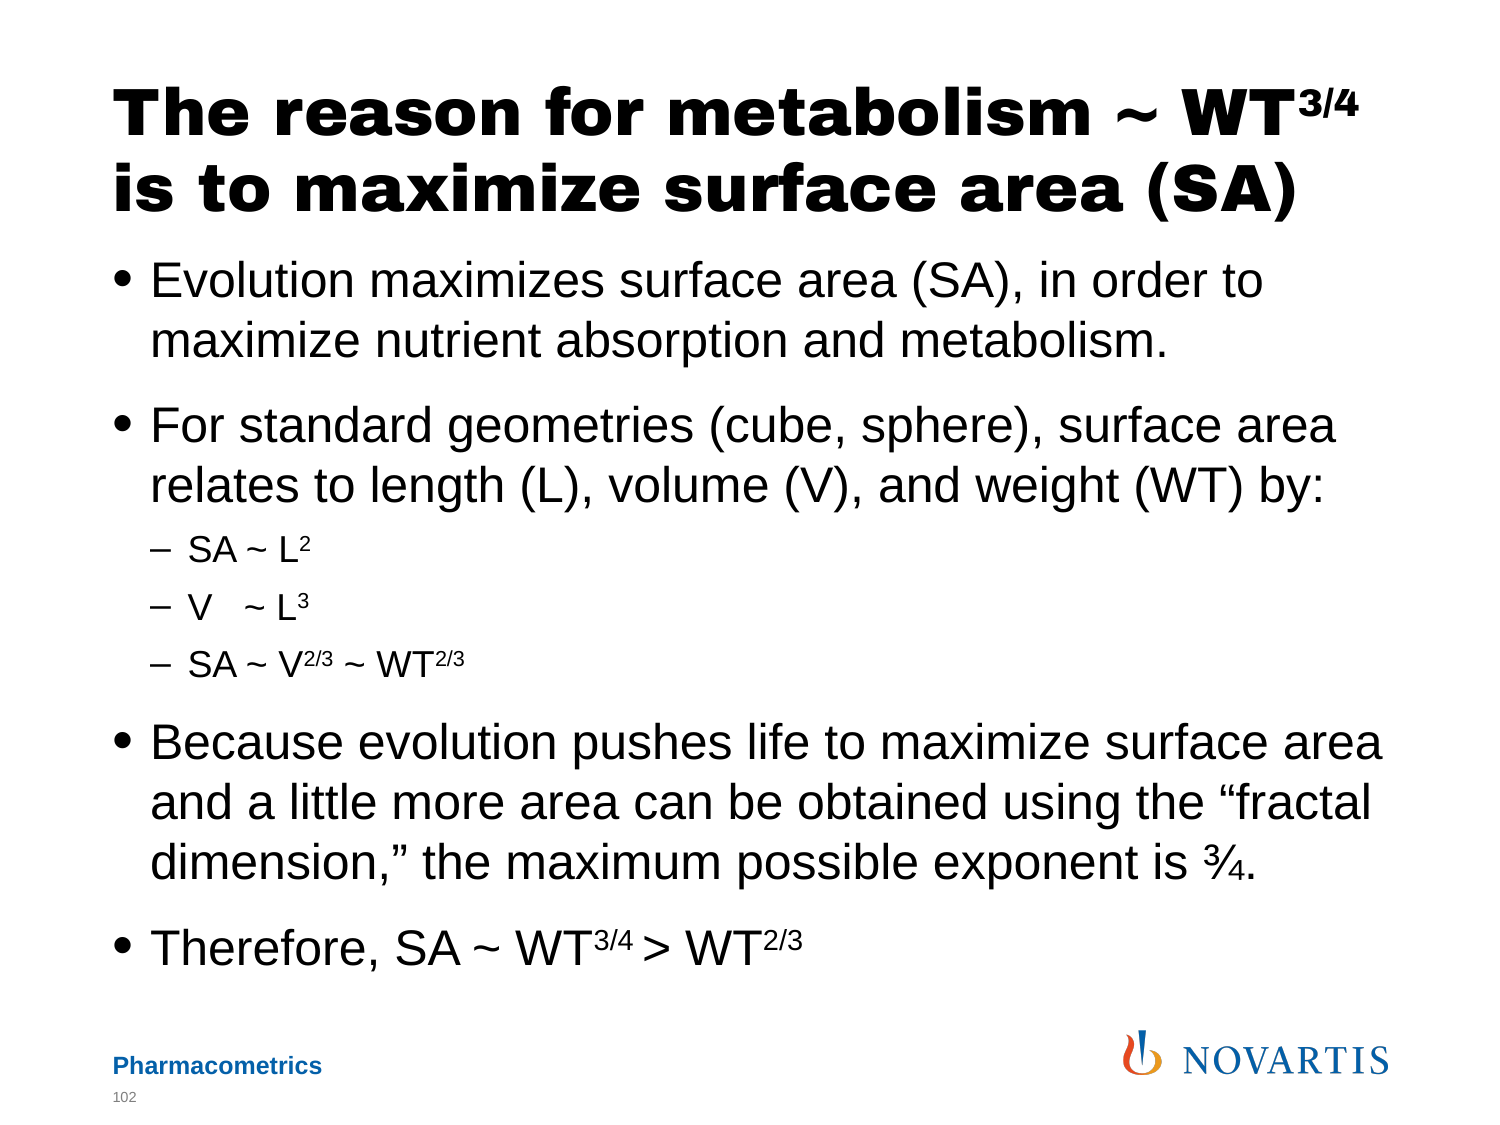

# The reason for metabolism ~ WT3/4 is to maximize surface area (SA)
Evolution maximizes surface area (SA), in order to maximize nutrient absorption and metabolism.
For standard geometries (cube, sphere), surface area relates to length (L), volume (V), and weight (WT) by:
SA ~ L2
V   ~ L3
SA ~ V2/3 ~ WT2/3
Because evolution pushes life to maximize surface area and a little more area can be obtained using the “fractal dimension,” the maximum possible exponent is ¾.
Therefore, SA ~ WT3/4 > WT2/3
102